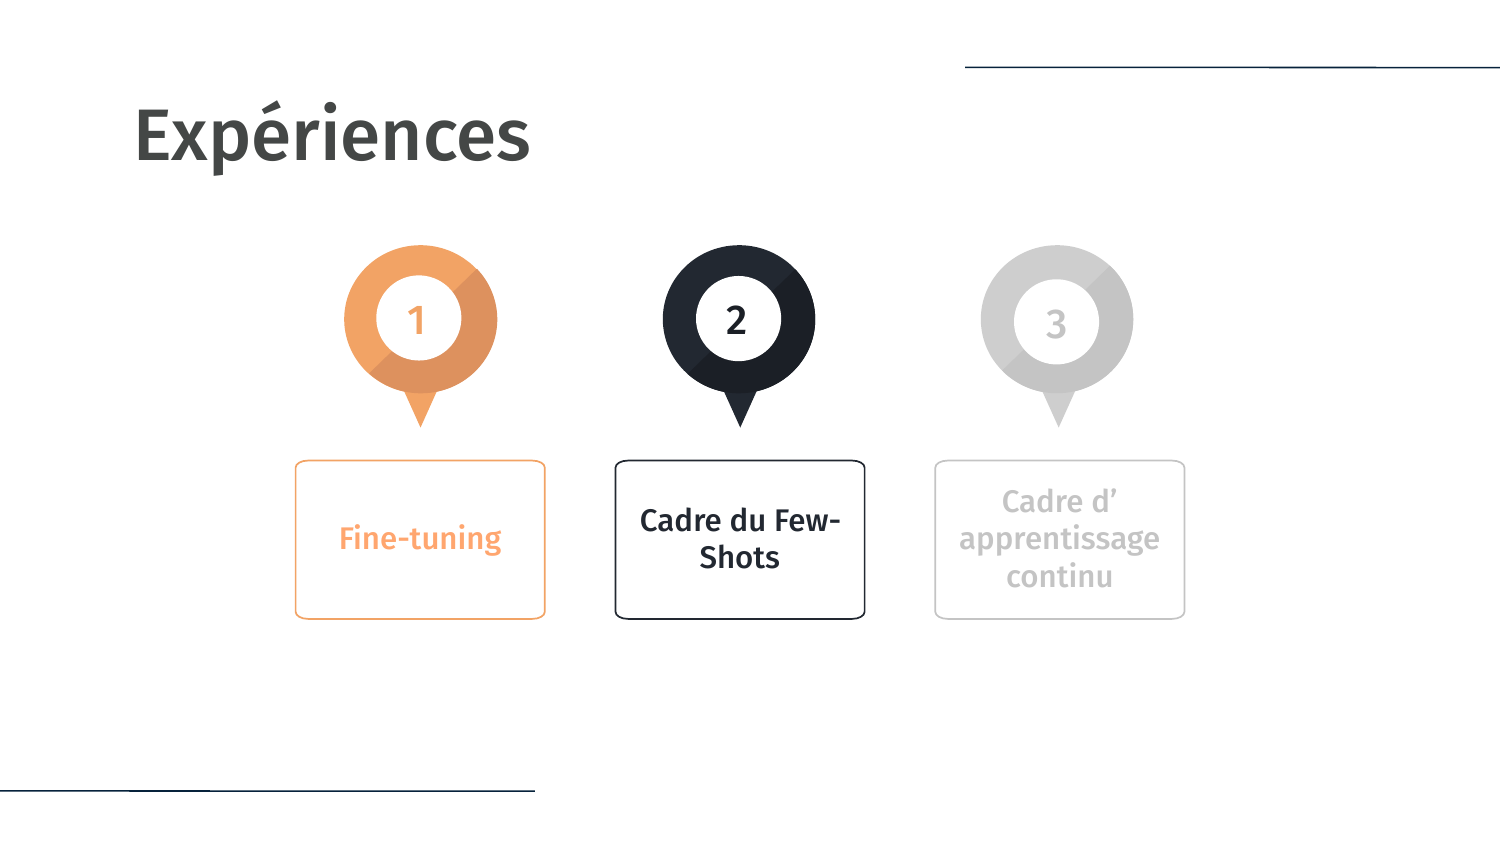

Expériences

2
1
3

Fine-tuning
Cadre du Few-Shots
Cadre d’
apprentissage continu